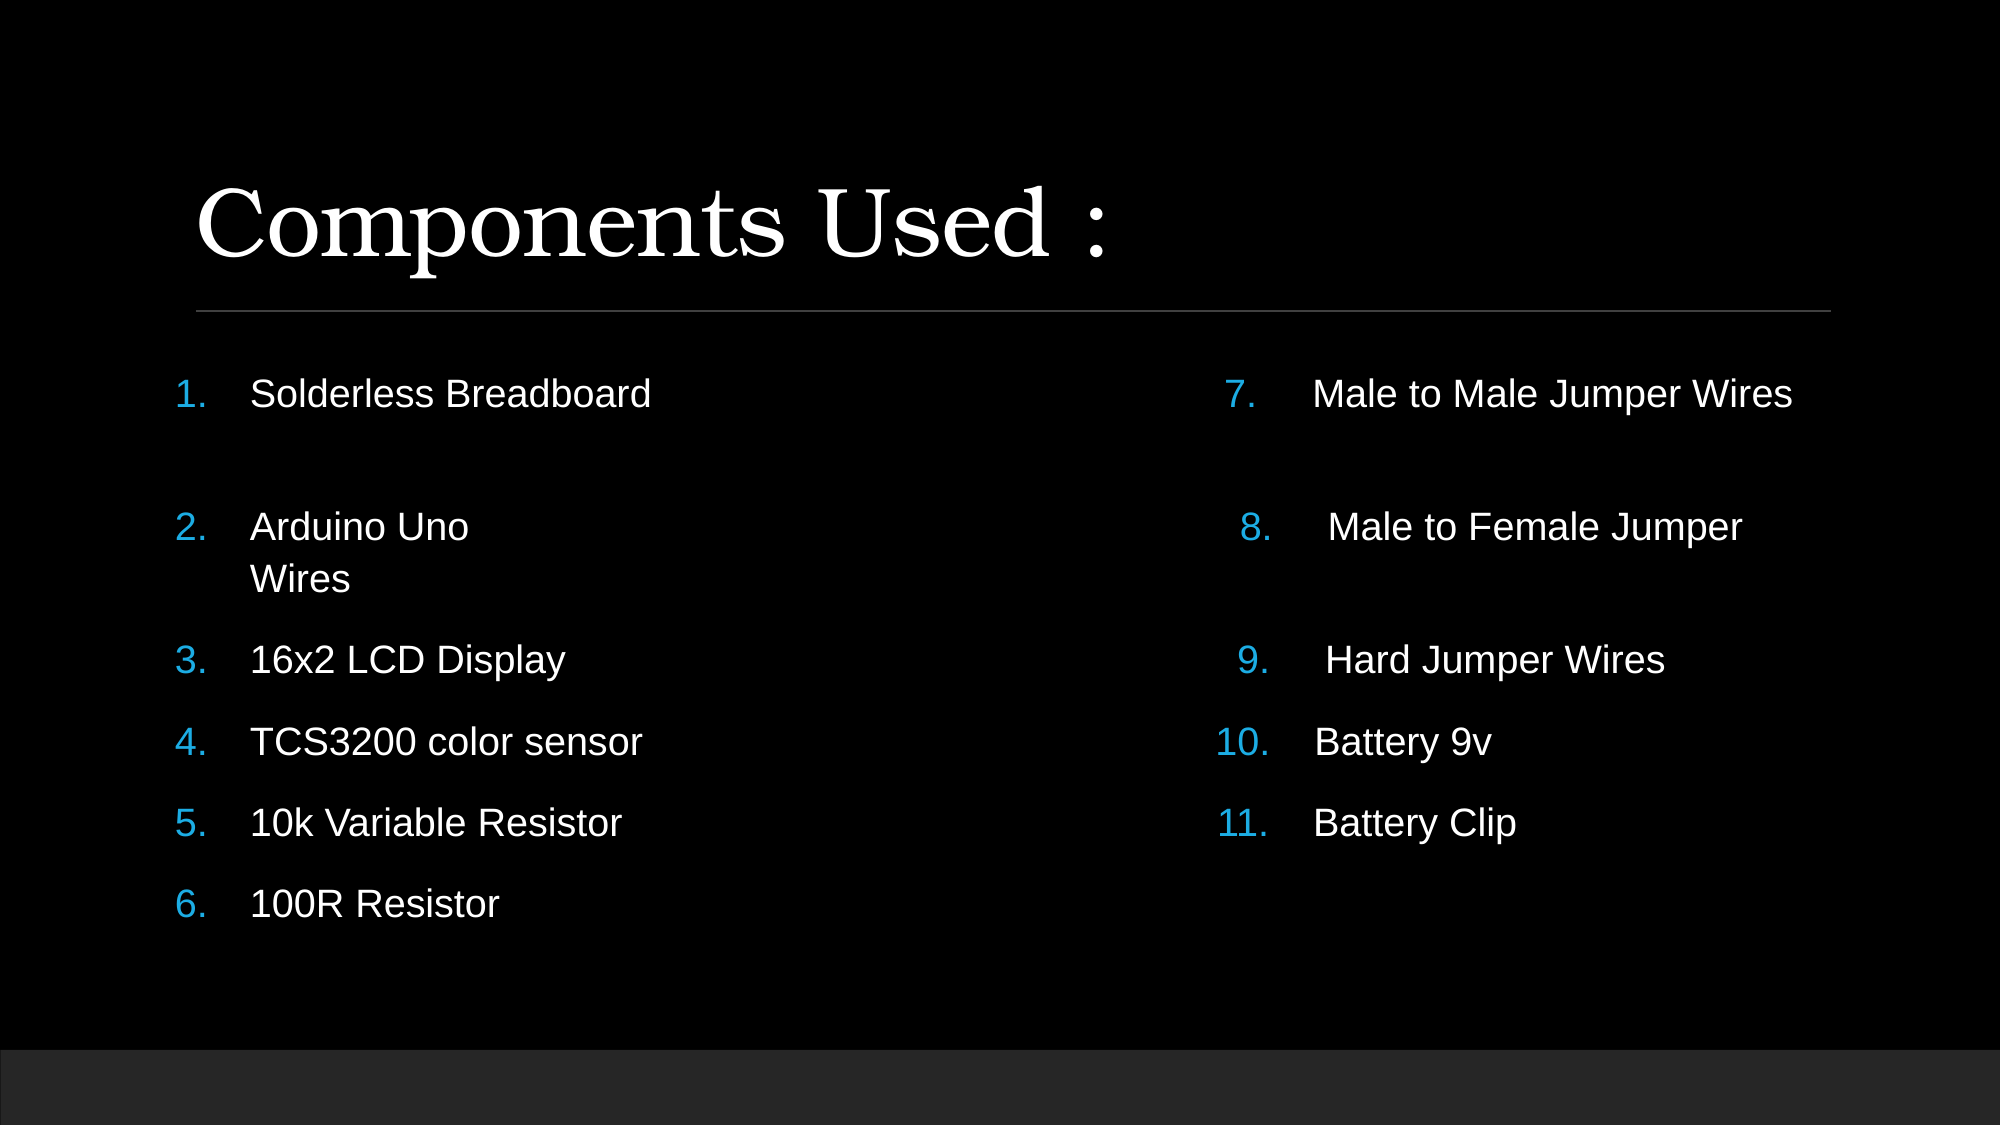

# Components Used :
Solderless Breadboard                                                    7.     Male to Male Jumper Wires
Arduino Uno                                                                      8.     Male to Female Jumper Wires
16x2 LCD Display                                                             9.     Hard Jumper Wires
TCS3200 color sensor                                                    10.    Battery 9v
10k Variable Resistor                                                      11.    Battery Clip
100R Resistor